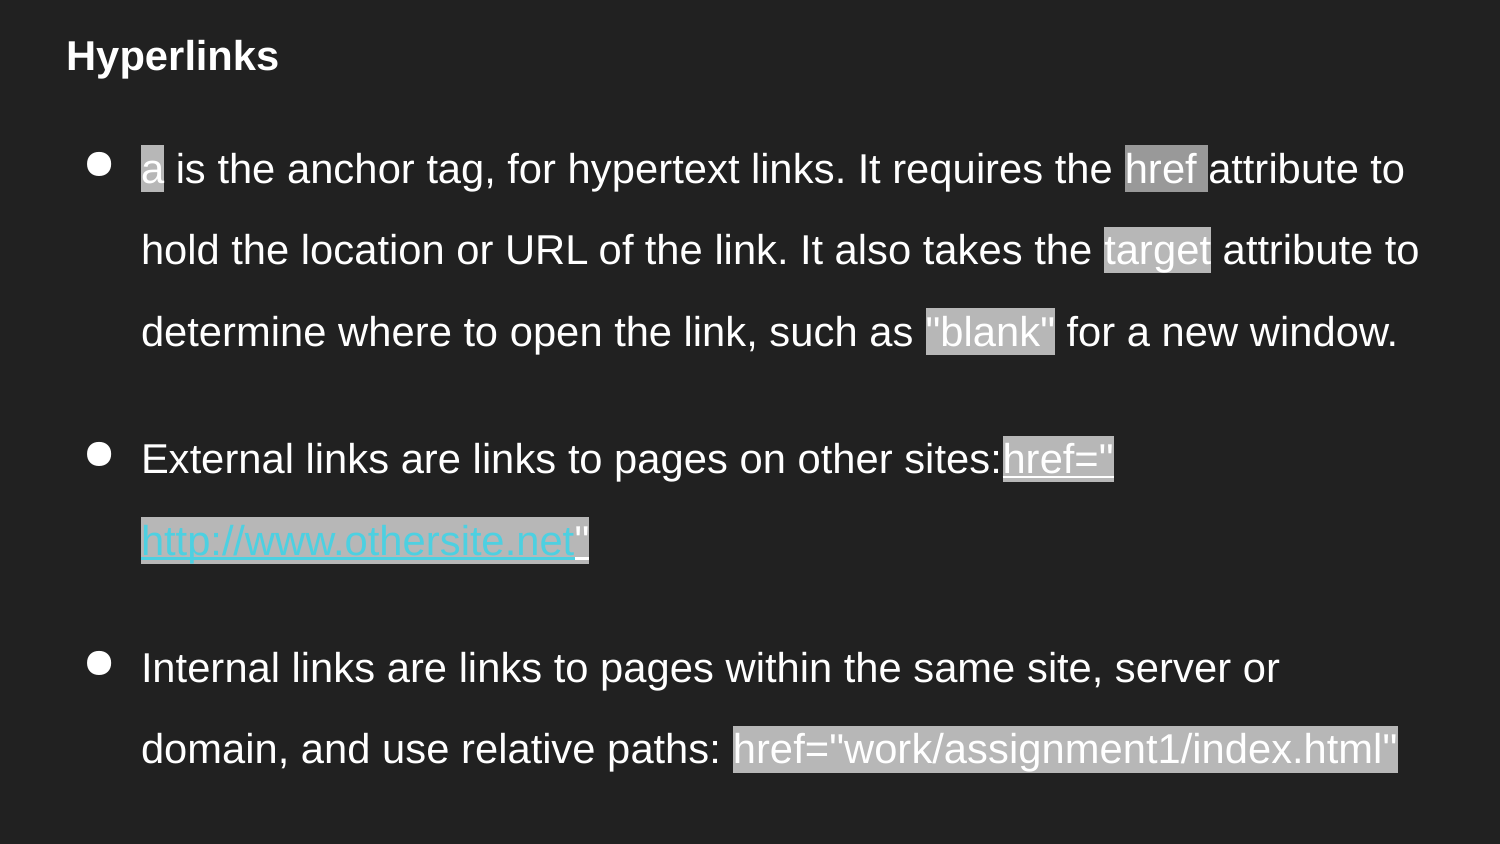

# Hyperlinks
a is the anchor tag, for hypertext links. It requires the href attribute to hold the location or URL of the link. It also takes the target attribute to determine where to open the link, such as "blank" for a new window.
External links are links to pages on other sites:href="http://www.othersite.net"
Internal links are links to pages within the same site, server or domain, and use relative paths: href="work/assignment1/index.html"